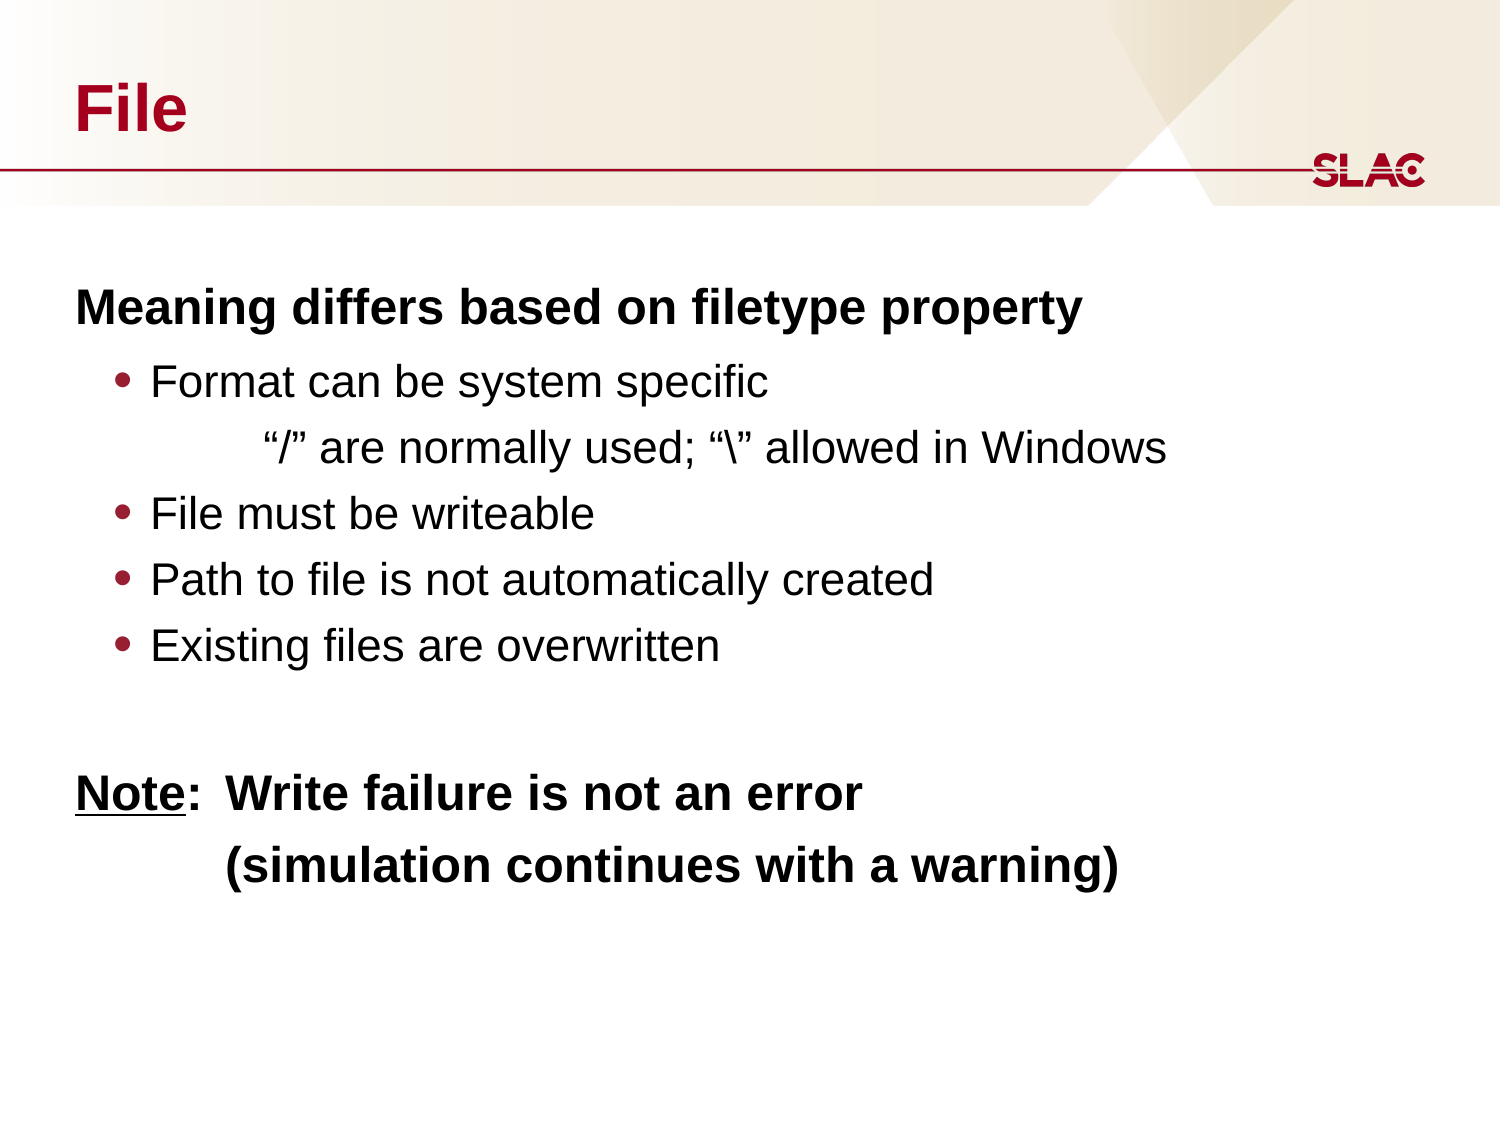

# File
Meaning differs based on filetype property
Format can be system specific
	“/” are normally used; “\” allowed in Windows
File must be writeable
Path to file is not automatically created
Existing files are overwritten

Note:	Write failure is not an error
(simulation continues with a warning)